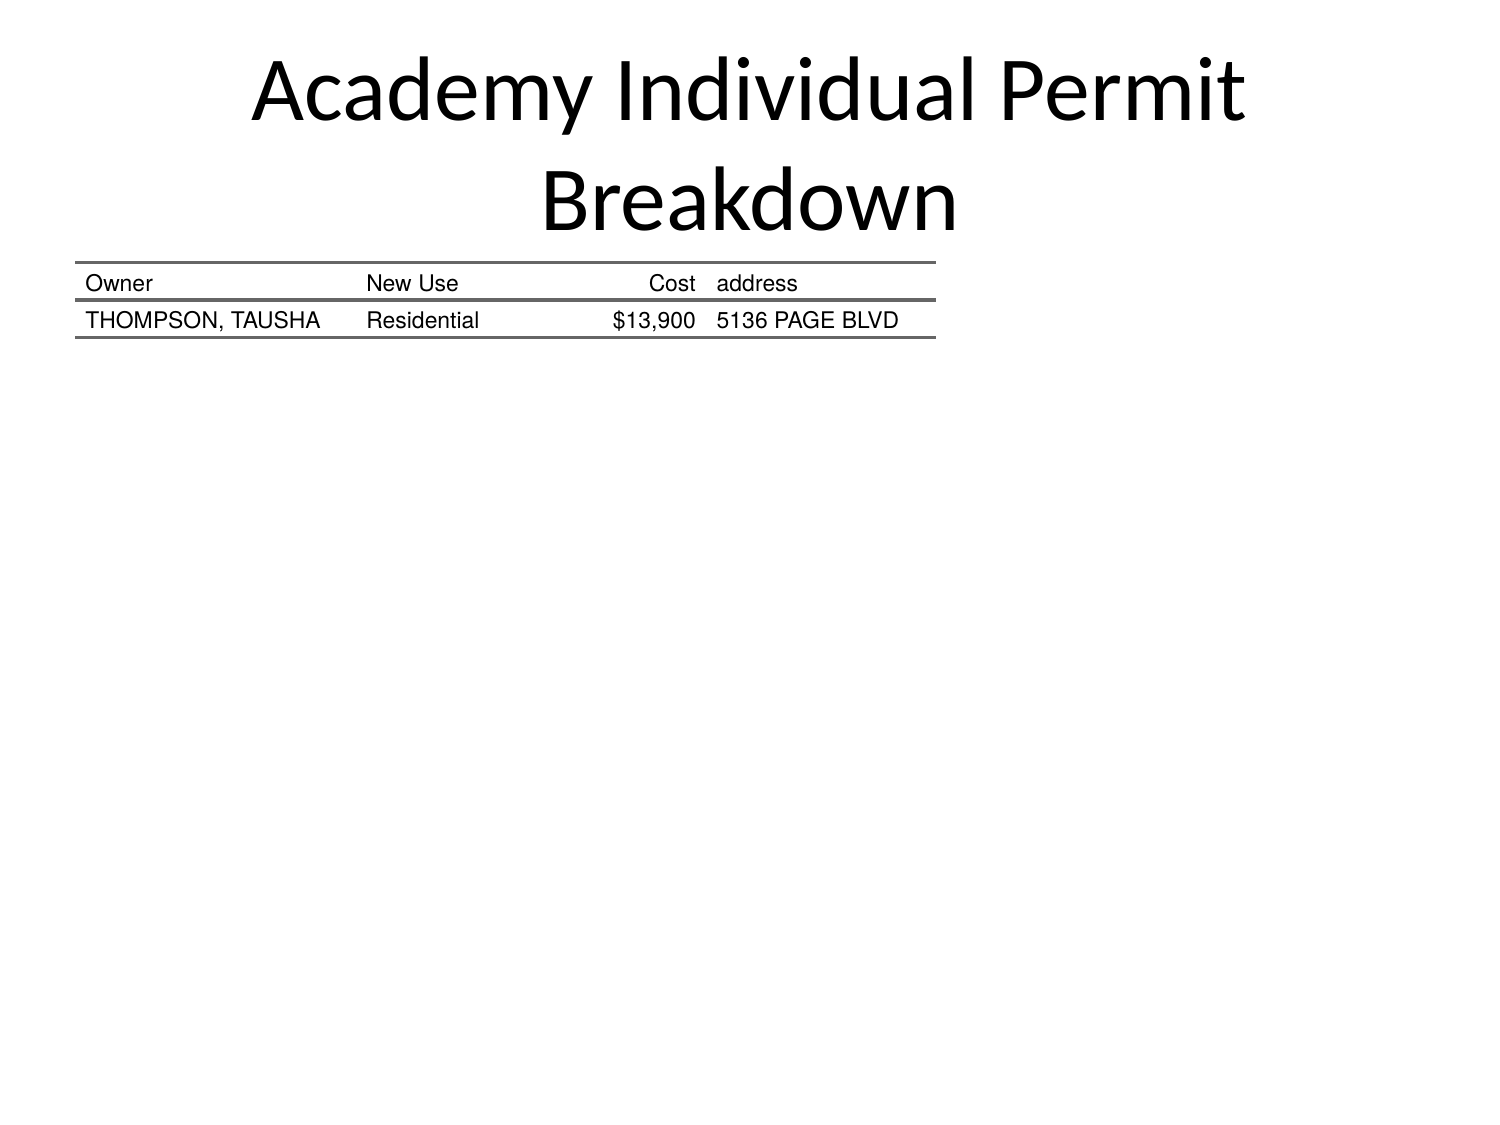

# Academy Individual Permit Breakdown
| Owner | New Use | Cost | address |
| --- | --- | --- | --- |
| THOMPSON, TAUSHA | Residential | $13,900 | 5136 PAGE BLVD |